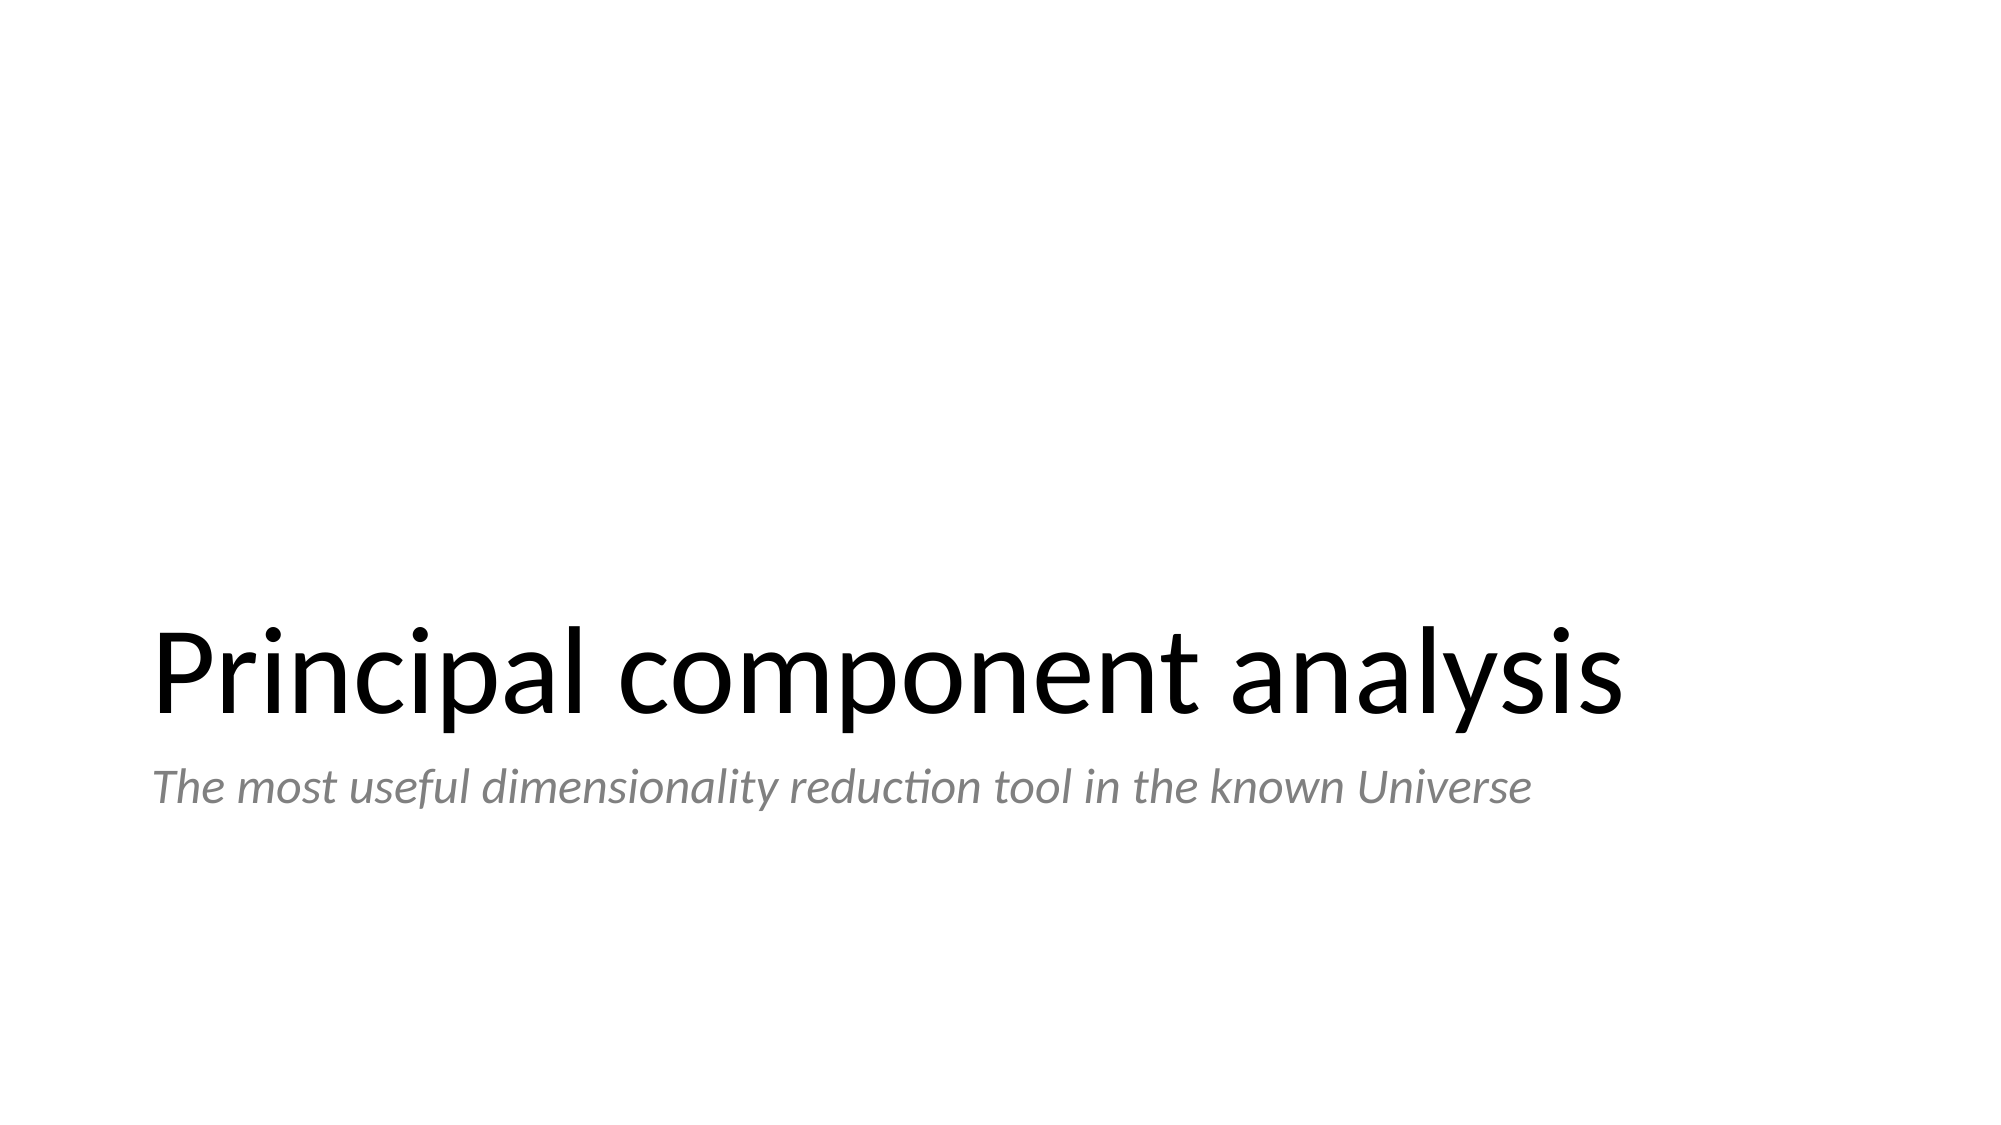

# Principal component analysis
The most useful dimensionality reduction tool in the known Universe